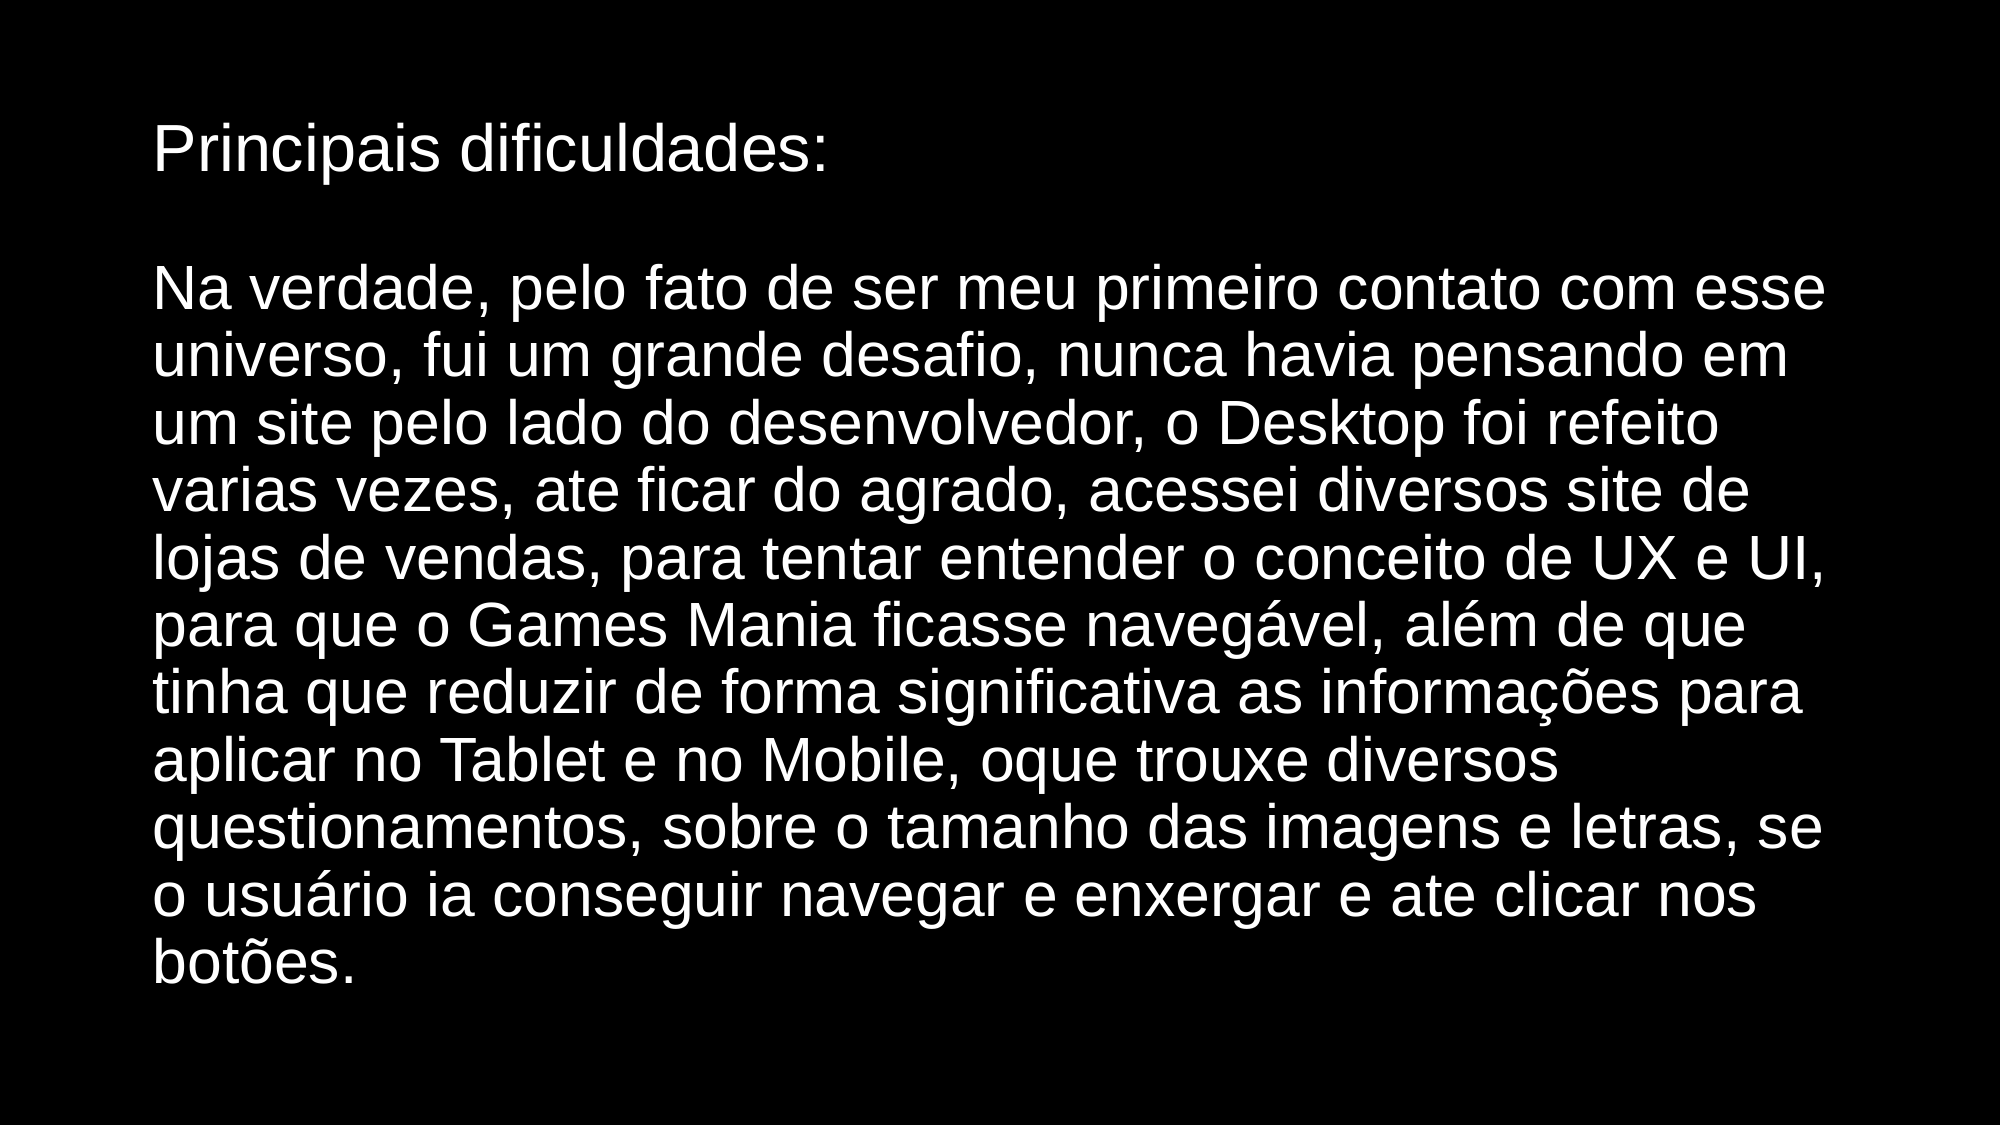

# Principais dificuldades:
Na verdade, pelo fato de ser meu primeiro contato com esse universo, fui um grande desafio, nunca havia pensando em um site pelo lado do desenvolvedor, o Desktop foi refeito varias vezes, ate ficar do agrado, acessei diversos site de lojas de vendas, para tentar entender o conceito de UX e UI, para que o Games Mania ficasse navegável, além de que tinha que reduzir de forma significativa as informações para aplicar no Tablet e no Mobile, oque trouxe diversos questionamentos, sobre o tamanho das imagens e letras, se o usuário ia conseguir navegar e enxergar e ate clicar nos botões.